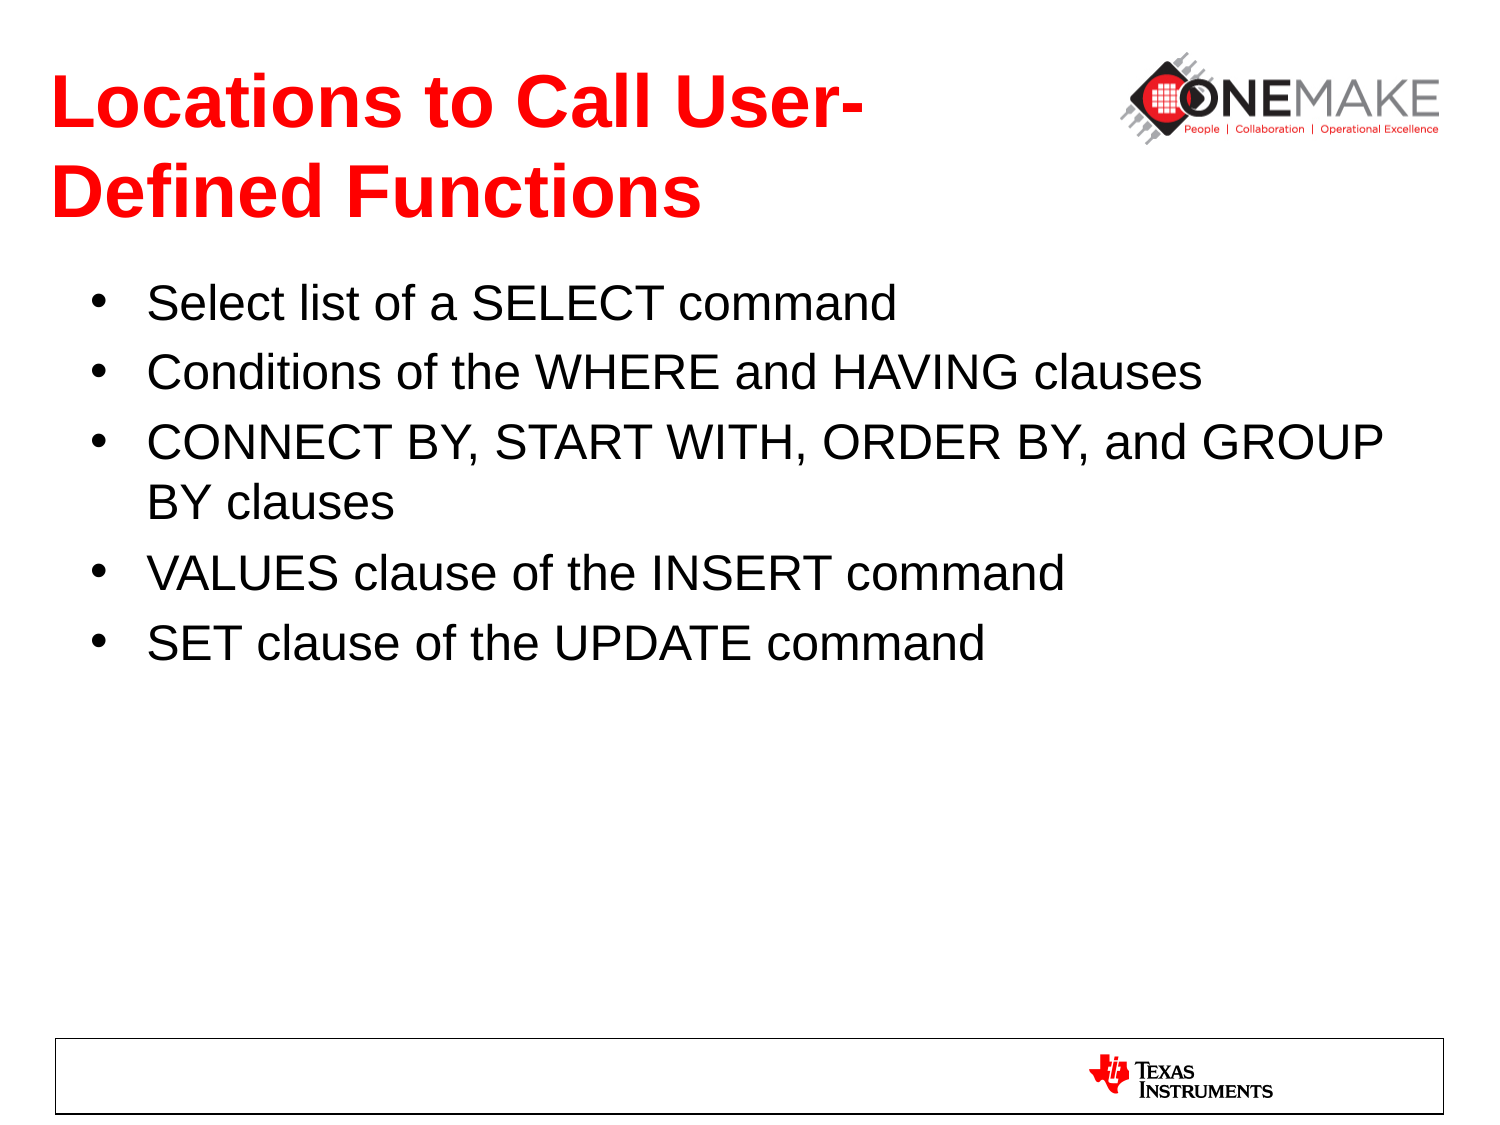

# Locations to Call User-Defined Functions
Select list of a SELECT command
Conditions of the WHERE and HAVING clauses
CONNECT BY, START WITH, ORDER BY, and GROUP BY clauses
VALUES clause of the INSERT command
SET clause of the UPDATE command